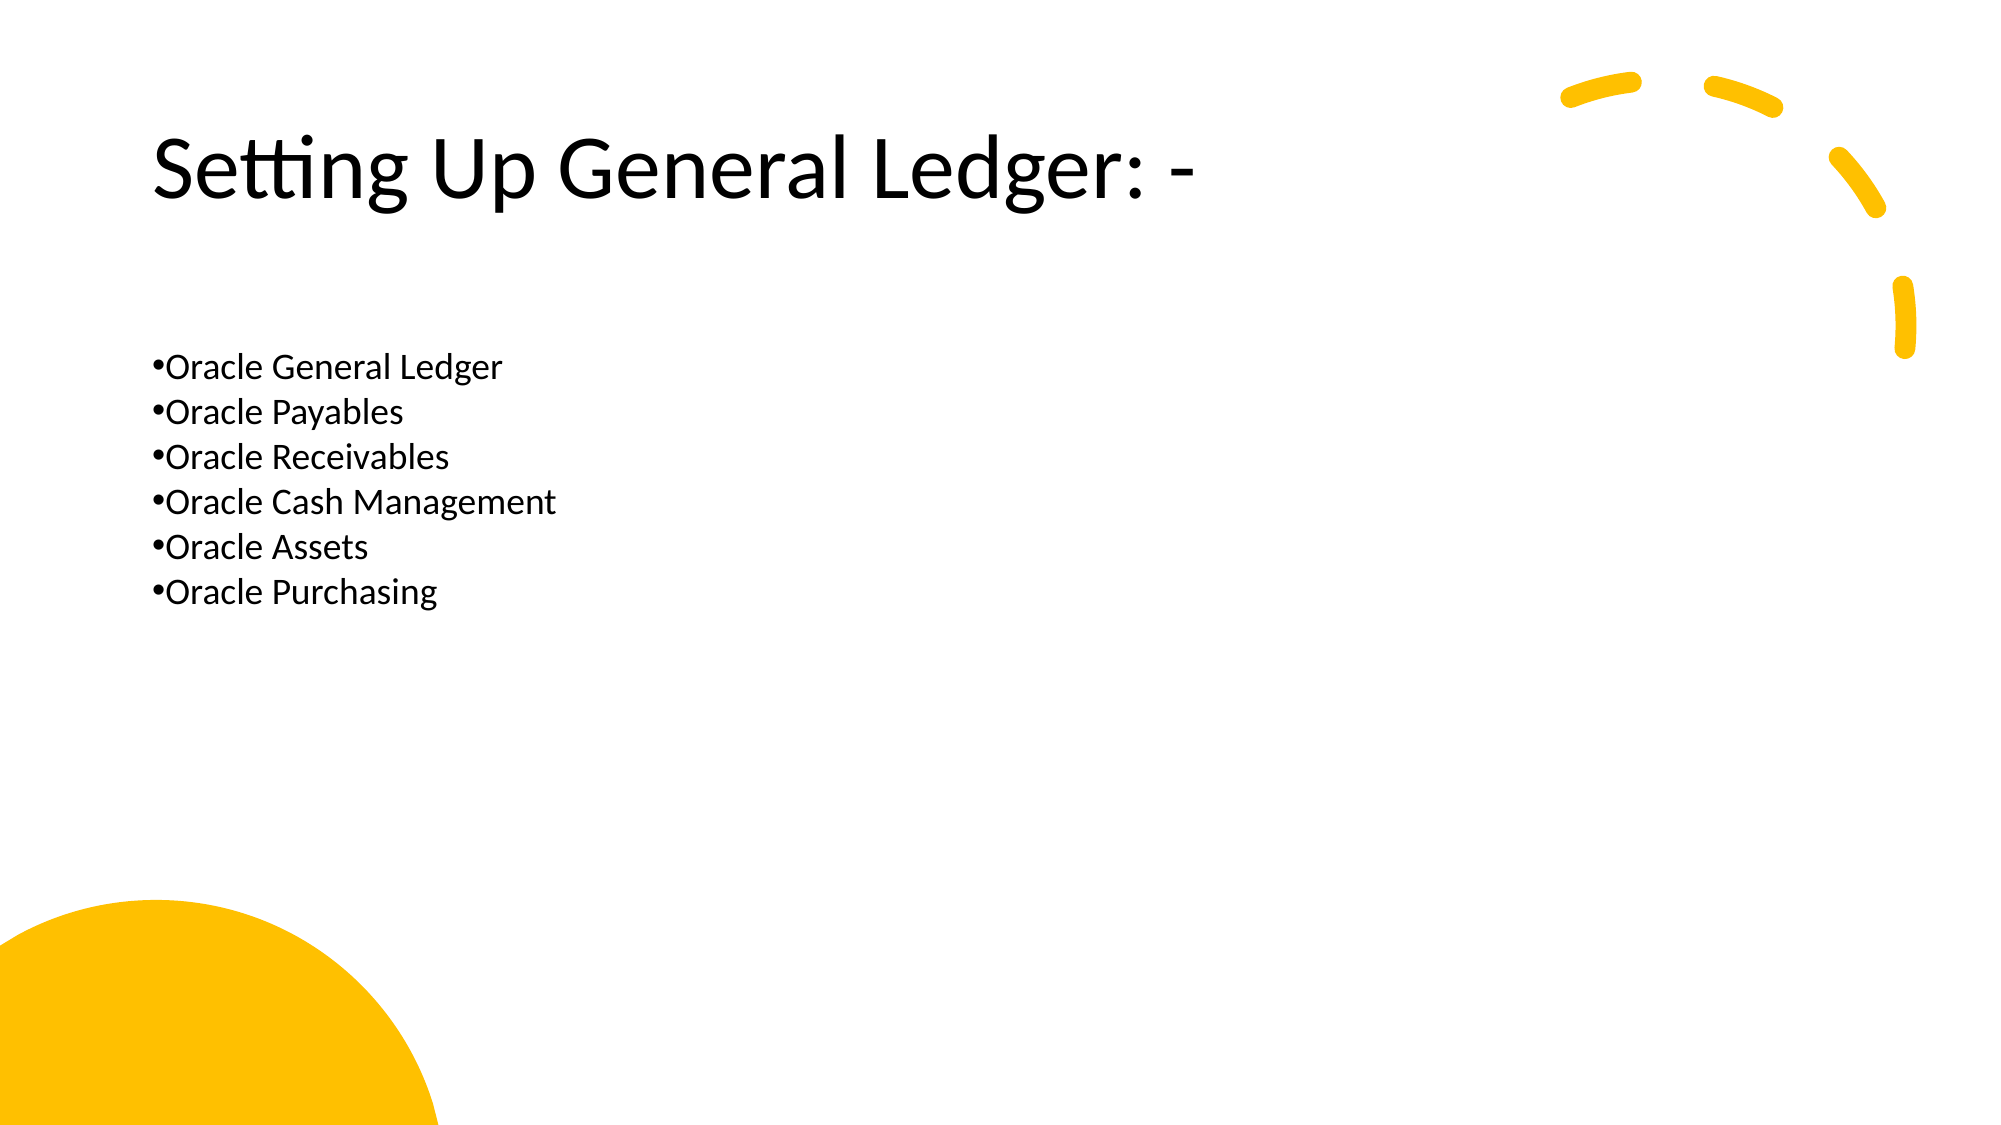

# Setting Up General Ledger: -

Oracle General Ledger
Oracle Payables
Oracle Receivables
Oracle Cash Management
Oracle Assets
Oracle Purchasing